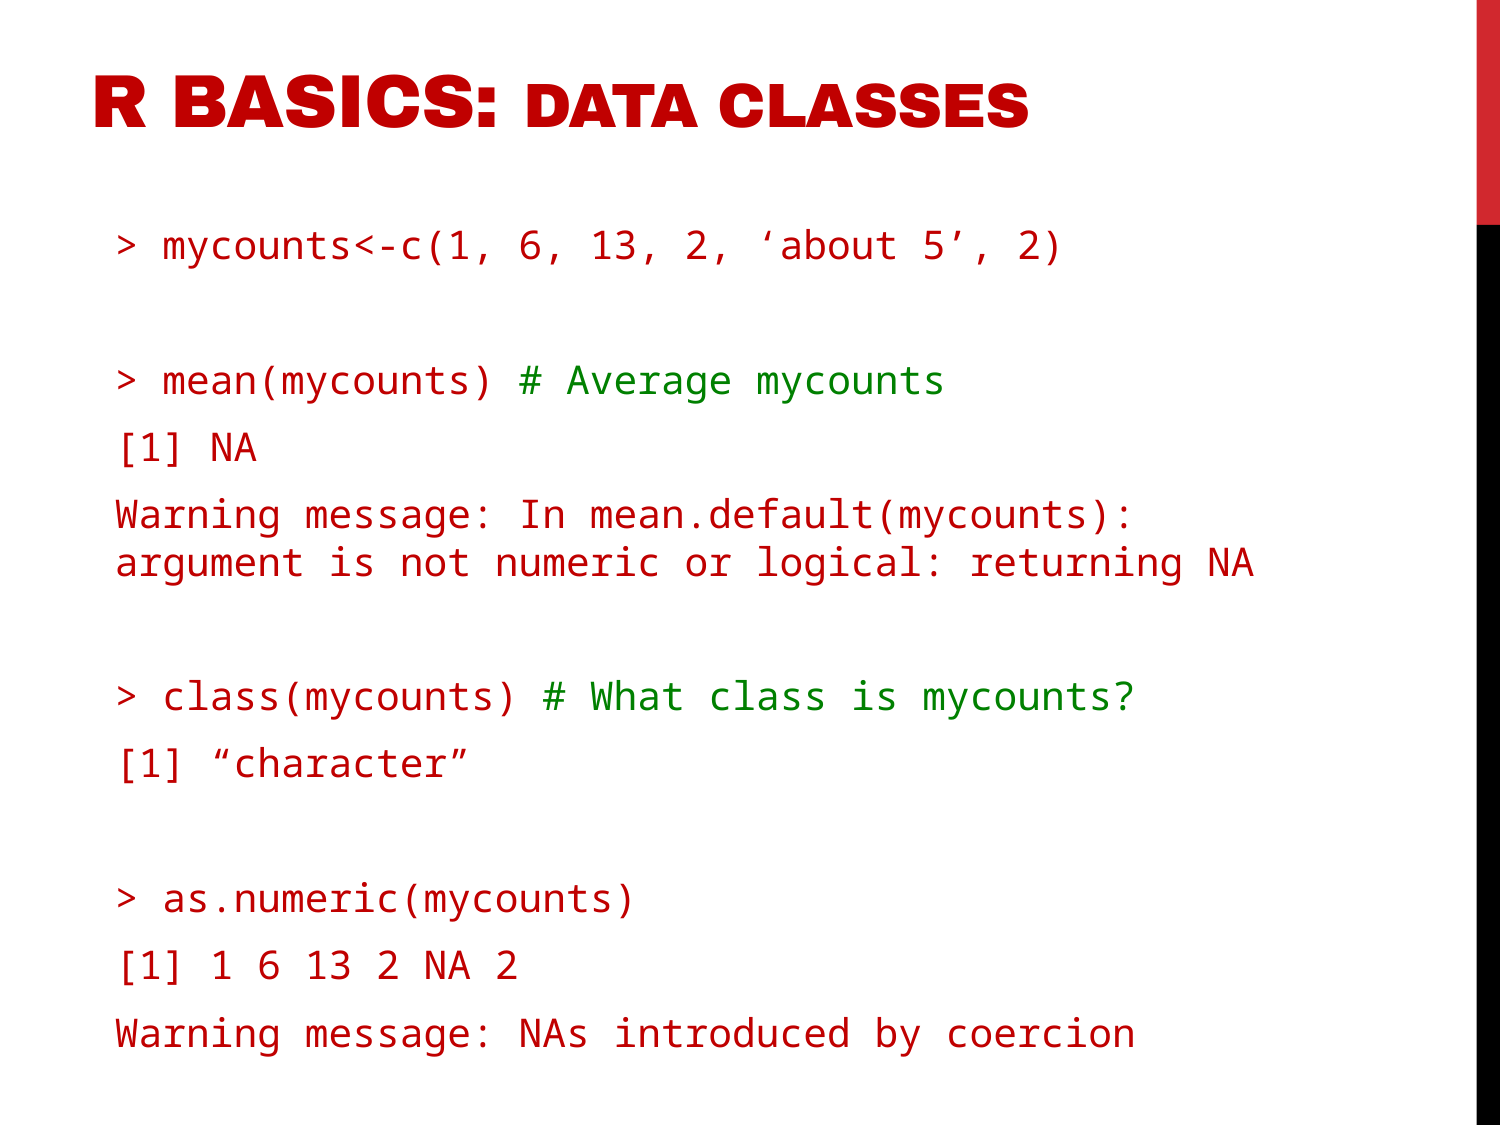

# R basics: data classes
> mycounts<-c(1, 6, 13, 2, ‘about 5’, 2)

> mean(mycounts) # Average mycounts
[1] NA
Warning message: In mean.default(mycounts): argument is not numeric or logical: returning NA

> class(mycounts) # What class is mycounts?
[1] “character”

> as.numeric(mycounts)
[1] 1 6 13 2 NA 2
Warning message: NAs introduced by coercion